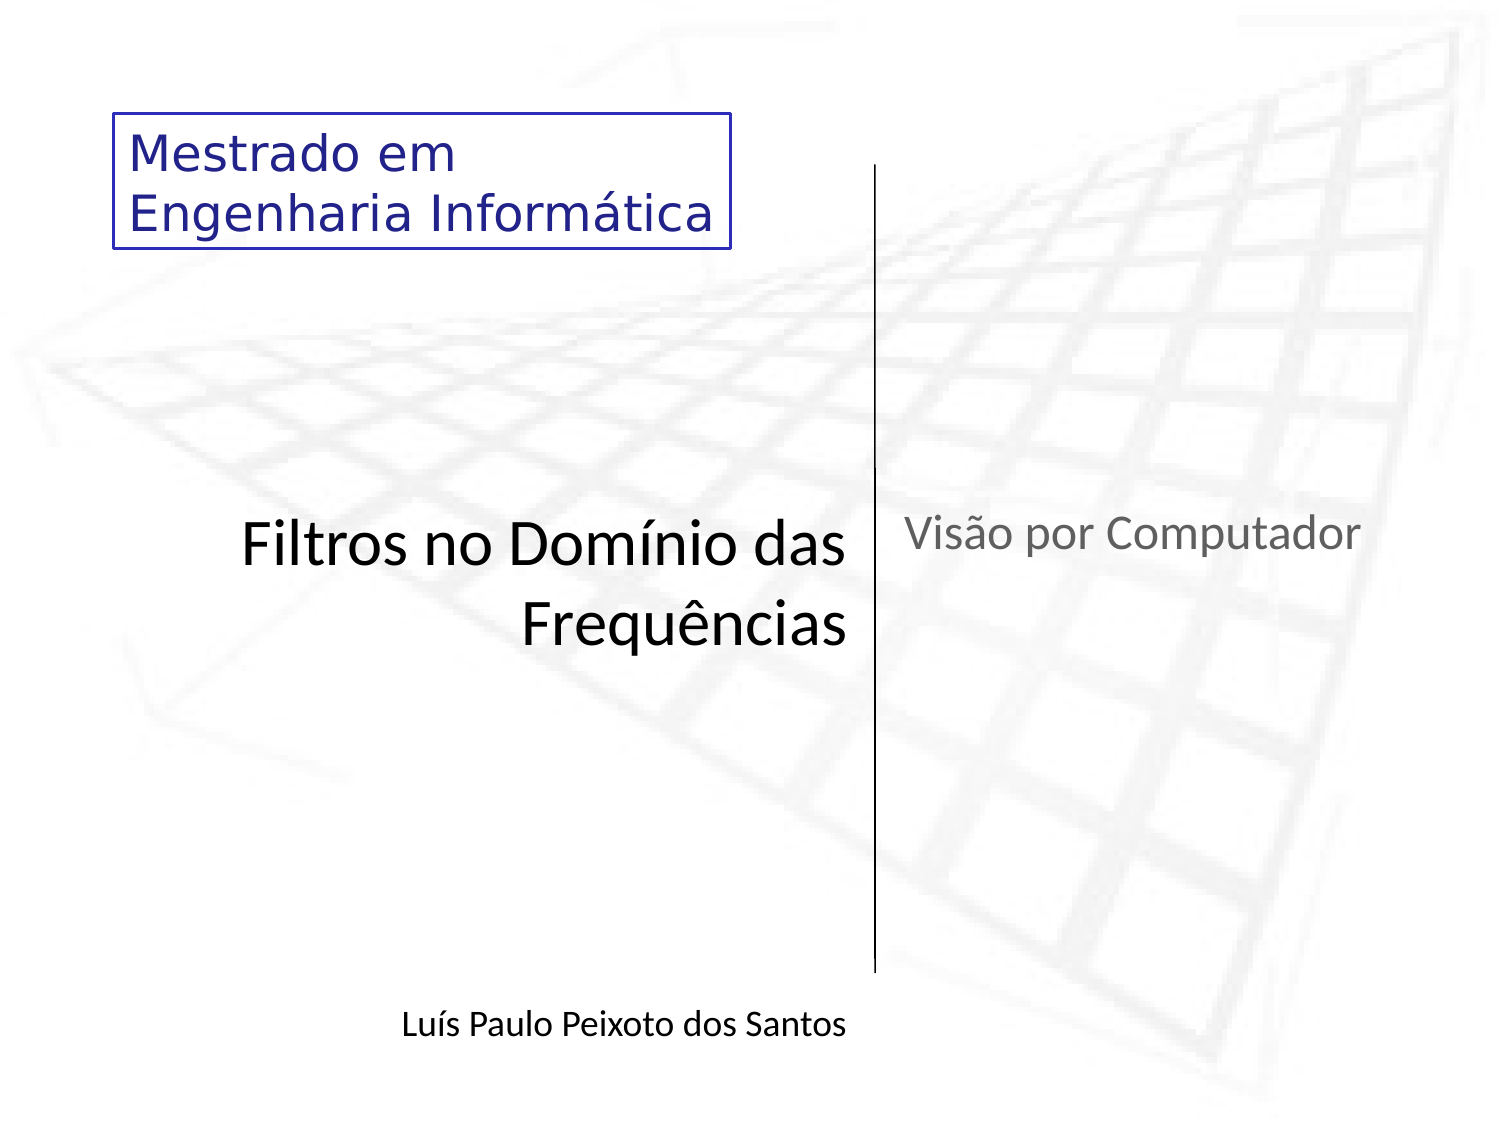

Filtros no Domínio das Frequências

Luís Paulo Peixoto dos Santos
# Visão por Computador